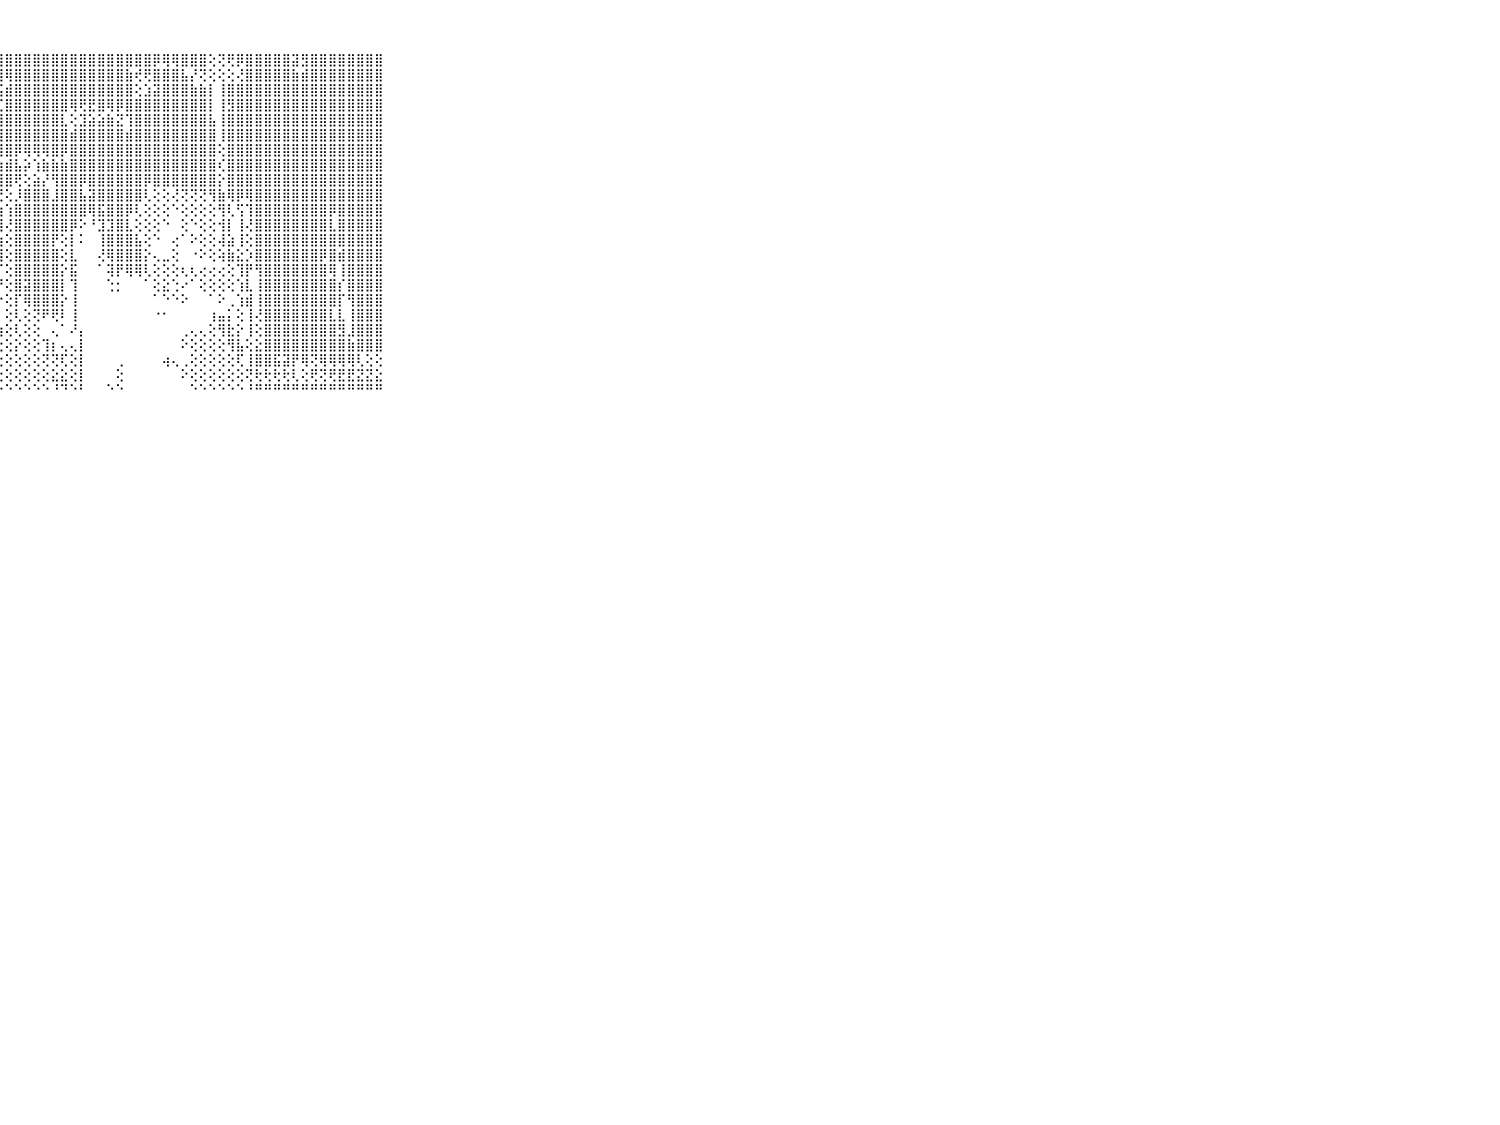

⠀⠀⠀⠀⠀⠀⠀⠀⠀⠀⠀⠀⠀⠀⠘⢹⣿⣿⢏⢕⢕⢻⣿⣿⣿⣿⣿⣿⣿⣿⣿⣿⣿⣿⣿⣿⣿⣿⣿⣿⣿⣿⣿⣿⡿⢿⢿⣿⣿⣿⢕⢝⢟⡿⣿⣿⣿⣿⣿⣽⣻⣿⣿⣿⣿⣿⣿⣿⣿⠀⠀⠀⠀⠀⠀⠀⠀⠀⠀⠀⠀
⠀⠀⠀⠀⠀⠀⠀⠀⠀⠀⠀⠀⠀⠀⢄⣷⡝⢕⢕⣾⡇⢼⣿⣿⣿⣿⣿⣿⢿⣿⣿⣿⣿⣿⣿⣿⣿⣿⣿⣿⣿⣷⢞⢟⣿⣿⣿⣧⡜⢝⢕⢕⢕⢜⣿⣿⣿⣿⣿⣷⣾⣿⣿⣿⣿⣿⣿⣿⣿⠀⠀⠀⠀⠀⠀⠀⠀⠀⠀⠀⠀
⠀⠀⠀⠀⠀⠀⠀⠀⠀⠀⠀⠀⠀⢔⢕⣿⡿⢷⣿⣿⡿⢿⣿⣿⣿⣿⣿⣯⣾⣿⣿⣿⣿⣿⣿⣿⣿⣿⣿⣿⣿⣿⢕⣱⣽⣿⣿⣿⣷⣷⡇⢸⣿⣿⣿⣿⣿⣿⣿⣿⣿⣿⣿⣿⣿⣿⣿⣿⣿⠀⠀⠀⠀⠀⠀⠀⠀⠀⠀⠀⠀
⠀⠀⠀⠀⠀⠀⠀⠀⠀⠀⠀⠀⠀⢕⢜⢟⢕⣱⡜⢻⢟⣹⣿⣿⣿⣿⣿⣏⣿⣿⣿⣿⣿⣿⣿⢿⢟⣟⣿⢿⡿⣿⣿⣿⣿⣿⣿⣿⣿⣿⡇⢸⣻⣿⣿⣿⣿⣿⣿⣿⣿⣿⣿⣿⣿⣿⣿⣿⣿⠀⠀⠀⠀⠀⠀⠀⠀⠀⠀⠀⠀
⠀⠀⠀⠀⠀⠀⠀⠀⠀⠀⠀⠀⠀⠀⢄⢕⣾⣿⣿⣵⣸⣿⣿⣿⣿⣿⣿⣿⣿⣿⣿⣿⣿⣿⣇⢕⣹⣵⣵⣷⣝⢹⣿⣿⣿⣿⣿⣿⣿⣿⣧⢸⣿⣿⣿⣿⣿⣿⣿⣿⣿⣿⣿⣿⣿⣿⣿⣿⣿⠀⠀⠀⠀⠀⠀⠀⠀⠀⠀⠀⠀
⠀⠀⠀⠀⠀⠀⠀⠀⠀⠀⠀⠀⠀⢔⢕⣿⣿⣿⣿⣿⣿⣺⣿⣿⣿⣿⣿⣿⣿⣿⣿⣿⣿⣿⣿⣾⣿⣿⣿⣿⣿⣾⣿⣿⣿⣿⣿⣿⣿⣿⣿⢸⣿⣿⣿⣿⣿⣿⣿⣿⣿⣿⣿⣿⣿⣿⣿⣿⣿⠀⠀⠀⠀⠀⠀⠀⠀⠀⠀⠀⠀
⠀⠀⠀⠀⠀⠀⠀⠀⠀⠀⠀⠀⠀⢕⢸⣿⣿⣿⣿⣿⣿⣿⣿⣿⣿⣿⣿⣿⣿⡿⢿⢿⢿⣿⡿⣿⣿⣿⣿⣿⣿⣿⣿⣿⣿⣿⣿⣿⣿⣿⣿⢕⣿⣿⣿⣿⣿⣿⣿⣿⣿⣿⣿⣿⣿⣿⣿⣿⣿⠀⠀⠀⠀⠀⠀⠀⠀⠀⠀⠀⠀
⠀⠀⠀⠀⠀⠀⠀⠀⠀⠀⠀⢔⢔⢕⢾⣿⣿⣿⣿⣿⡟⢟⢏⢝⢝⣝⣕⣱⣾⣧⡵⢱⣷⣷⣷⣿⣿⣿⣿⣿⣿⣿⣿⣿⣿⣿⣿⣿⣿⣿⣿⢎⣿⣿⣿⣿⣿⣿⣿⣿⣿⣿⣿⣿⣿⣿⣿⣿⣿⠀⠀⠀⠀⠀⠀⠀⠀⠀⠀⠀⠀
⠀⠀⠀⠀⠀⠀⠀⠀⠀⠀⠀⢕⢑⢕⢻⣿⣿⣿⣿⣿⡇⢼⡿⢇⢜⢿⣿⣼⣿⢟⢕⣵⡜⢻⣿⣿⡿⣿⣿⣿⣿⣿⣿⡿⣿⣿⣿⣿⣿⣿⣿⡕⣿⣿⣿⣿⣿⣿⣿⣿⣿⣿⣿⣿⣿⣿⣿⣿⣿⠀⠀⠀⠀⠀⠀⠀⠀⠀⠀⠀⠀
⠀⠀⠀⠀⠀⠀⠀⠀⠀⠀⠀⠕⠐⢕⢸⣿⣿⣿⣿⣿⡟⢟⢕⣵⣿⣇⢜⢝⢕⡸⣿⣿⣿⣸⣿⣿⣧⣽⣿⣿⣿⣿⣿⢇⢕⢕⢜⢝⢝⢝⢻⣷⢿⡿⢿⣿⣿⣿⣿⣿⣿⣿⣿⣿⣿⣿⣿⣿⣿⠀⠀⠀⠀⠀⠀⠀⠀⠀⠀⠀⠀
⠀⠀⠀⠀⠀⠀⠀⠀⠀⠀⠀⠀⢀⢕⣸⣿⣿⣿⣿⣿⡇⢕⣼⣿⣿⣿⣷⢵⢱⣿⣿⣿⣿⣿⣿⣿⣿⢿⣯⣿⣿⡿⢇⢕⢕⢕⠑⢕⢕⢕⢕⢻⢇⢫⢹⣿⣿⣿⣿⣿⣿⣿⣿⡿⣿⣿⣿⣿⣿⠀⠀⠀⠀⠀⠀⠀⠀⠀⠀⠀⠀
⠀⠀⠀⠀⠀⠀⠀⠀⠀⠀⠀⢕⢕⢸⣿⣿⣿⣿⣿⣿⣾⣿⣿⣿⣿⣿⣿⣿⢜⣿⣿⣿⣿⣿⣿⡿⠕⠘⣹⣹⣿⣇⢕⢕⢕⠑⠀⢕⠑⢕⢕⢺⡇⢸⢜⣿⣿⣿⣿⣿⣿⣿⣿⣇⣿⣿⣿⣿⣿⠀⠀⠀⠀⠀⠀⠀⠀⠀⠀⠀⠀
⠀⠀⠀⠀⠀⠀⠀⠀⠀⠀⠀⢕⢕⢜⢝⣿⣿⣿⣿⣿⣿⣿⣿⣿⣿⣿⣿⣷⢕⣿⣿⣿⣿⡟⢕⡇⠅⠀⢸⣿⣿⣿⣧⢕⠑⠀⢔⠁⠕⢕⢕⢼⣵⢸⢕⣿⣿⣿⣿⣿⣿⣿⣿⣿⣿⣿⣿⣿⣿⠀⠀⠀⠀⠀⠀⠀⠀⠀⠀⠀⠀
⠀⠀⠀⠀⠀⠀⠀⠀⠀⠀⠀⢕⢕⢕⢕⣿⡏⣼⣿⣿⣿⣿⣿⣿⣿⣿⣿⣿⢕⣿⣿⣿⣿⣿⢕⣇⠀⠀⢜⢿⣿⣿⣿⡕⢄⣀⢕⠀⠐⠕⢕⢵⣷⣕⡱⣿⣿⣿⣿⣿⣿⣿⡿⣿⣾⣿⣿⣿⣿⠀⠀⠀⠀⠀⠀⠀⠀⠀⠀⠀⠀
⠀⠀⠀⠀⠀⠀⠀⠀⠀⠀⠀⢕⢕⢕⢕⣿⣇⡻⣿⣿⣿⣿⣿⣿⣿⣿⣿⡏⢕⣿⣿⣿⣿⣿⡕⣯⠀⠀⠁⢽⡟⢿⢿⢇⢕⢕⢕⢆⢆⢔⢔⢔⢕⢹⡟⢻⣿⣿⣿⣿⣿⣿⣿⢿⢸⣿⣿⣿⣿⠀⠀⠀⠀⠀⠀⠀⠀⠀⠀⠀⠀
⠀⠀⠀⠀⠀⠀⠀⠀⠀⠀⠀⢑⢕⢕⢕⢯⢽⠪⢸⠝⢟⣿⣿⣿⣿⣻⣿⡟⢕⣿⣽⣿⣿⣿⡇⢹⠀⠀⠀⢑⡂⠀⠀⠁⢕⣕⢑⠔⠁⢕⢕⢕⢕⢱⣇⢸⣿⣿⣿⣿⣿⣿⣿⣿⡎⣿⣿⣿⣿⠀⠀⠀⠀⠀⠀⠀⠀⠀⠀⠀⠀
⠀⠀⠀⠀⠀⠀⠀⠀⠀⠀⠀⠕⠕⡕⠀⠀⠀⠀⠀⠄⣼⣿⣿⣿⣿⣽⣿⡗⢕⡏⢿⣿⣿⣿⡕⢸⠀⠀⠀⠀⠀⠀⠀⠀⠁⠑⠑⠕⠀⠀⠁⠕⢀⢱⣾⢸⣿⣿⣿⣿⣿⣿⣿⣿⡏⢻⣿⣿⣿⠀⠀⠀⠀⠀⠀⠀⠀⠀⠀⠀⠀
⠀⠀⠀⠀⠀⠀⠀⠀⠀⠀⠀⢄⢕⡇⠀⠀⠀⠀⠀⠀⢻⣿⣿⣯⣿⣽⣿⡇⢕⢇⢕⢝⠟⢟⠇⢸⠀⠀⠀⠀⠀⠀⠀⠀⠐⠂⠀⠀⠀⠀⢰⣤⡅⢕⢸⢜⣿⣿⣿⣿⣿⣿⣿⣇⣇⢸⣿⣿⣿⠀⠀⠀⠀⠀⠀⠀⠀⠀⠀⠀⠀
⠀⠀⠀⠀⠀⠀⠀⠀⠀⠀⠀⢕⢕⣧⠀⠀⠀⠀⠀⠀⠁⣿⣿⣷⢾⢾⢿⢷⢕⢇⢕⢕⠀⢄⠁⠜⡄⠀⠀⠀⠀⠀⠀⠀⠀⠀⠀⢀⢄⢄⢕⢻⣗⡕⢸⢕⣿⣿⣿⣿⣿⣿⣿⣿⣻⣸⣿⣿⣿⠀⠀⠀⠀⠀⠀⠀⠀⠀⠀⠀⠀
⠀⠀⠀⠀⠀⠀⠀⠀⠀⠀⠀⢕⢸⣿⢔⠀⠀⠀⠀⠀⠀⢸⣿⣿⡝⢜⣿⢕⢕⡕⢕⢕⢹⡆⢄⢄⡇⠀⠀⠀⠀⠀⠀⠀⠀⠀⠀⠕⢕⢕⢕⢕⢻⣧⢕⣕⣿⣿⣿⣿⣿⣿⣿⣿⣿⣷⣿⣿⣿⠀⠀⠀⠀⠀⠀⠀⠀⠀⠀⠀⠀
⠀⠀⠀⠀⠀⠀⠀⠀⠀⠀⠀⢕⣼⣿⢕⠀⠀⠀⠀⠀⠀⠄⢹⣿⣷⡕⢏⢕⢕⢕⢕⢕⢝⢝⢏⢕⡇⠀⠀⠀⢀⠀⠀⠀⠀⢴⢄⢀⢕⢕⢕⢕⢕⢏⢸⣿⣿⣯⣽⡟⢿⢝⢿⢿⢿⢿⢇⢕⢕⠀⠀⠀⠀⠀⠀⠀⠀⠀⠀⠀⠀
⠀⠀⠀⠀⠀⠀⠀⠀⠀⠀⠀⢱⣿⡟⢕⠀⠀⠀⠀⠀⢀⢕⢜⢻⣿⣿⡕⢕⢕⢕⢕⢕⢕⣕⣕⢕⡇⠀⠀⠀⢕⠀⠀⠀⠀⠀⠀⠕⢕⢕⢕⢕⢕⢕⢝⢗⢗⢗⢗⢇⢕⢟⢝⢟⣟⣟⣝⣝⣕⠀⠀⠀⠀⠀⠀⠀⠀⠀⠀⠀⠀
⠀⠀⠀⠀⠀⠀⠀⠀⠀⠀⠀⠘⠛⠃⠑⠀⠀⠀⠀⠀⠀⠑⠘⠙⠙⠛⠛⠑⠑⠑⠑⠑⠑⠘⠙⠑⠃⠀⠀⠑⠑⠀⠀⠀⠀⠀⠀⠀⠑⠑⠑⠑⠑⠑⠘⠛⠛⠛⠛⠛⠛⠛⠛⠛⠛⠛⠛⠛⠛⠀⠀⠀⠀⠀⠀⠀⠀⠀⠀⠀⠀